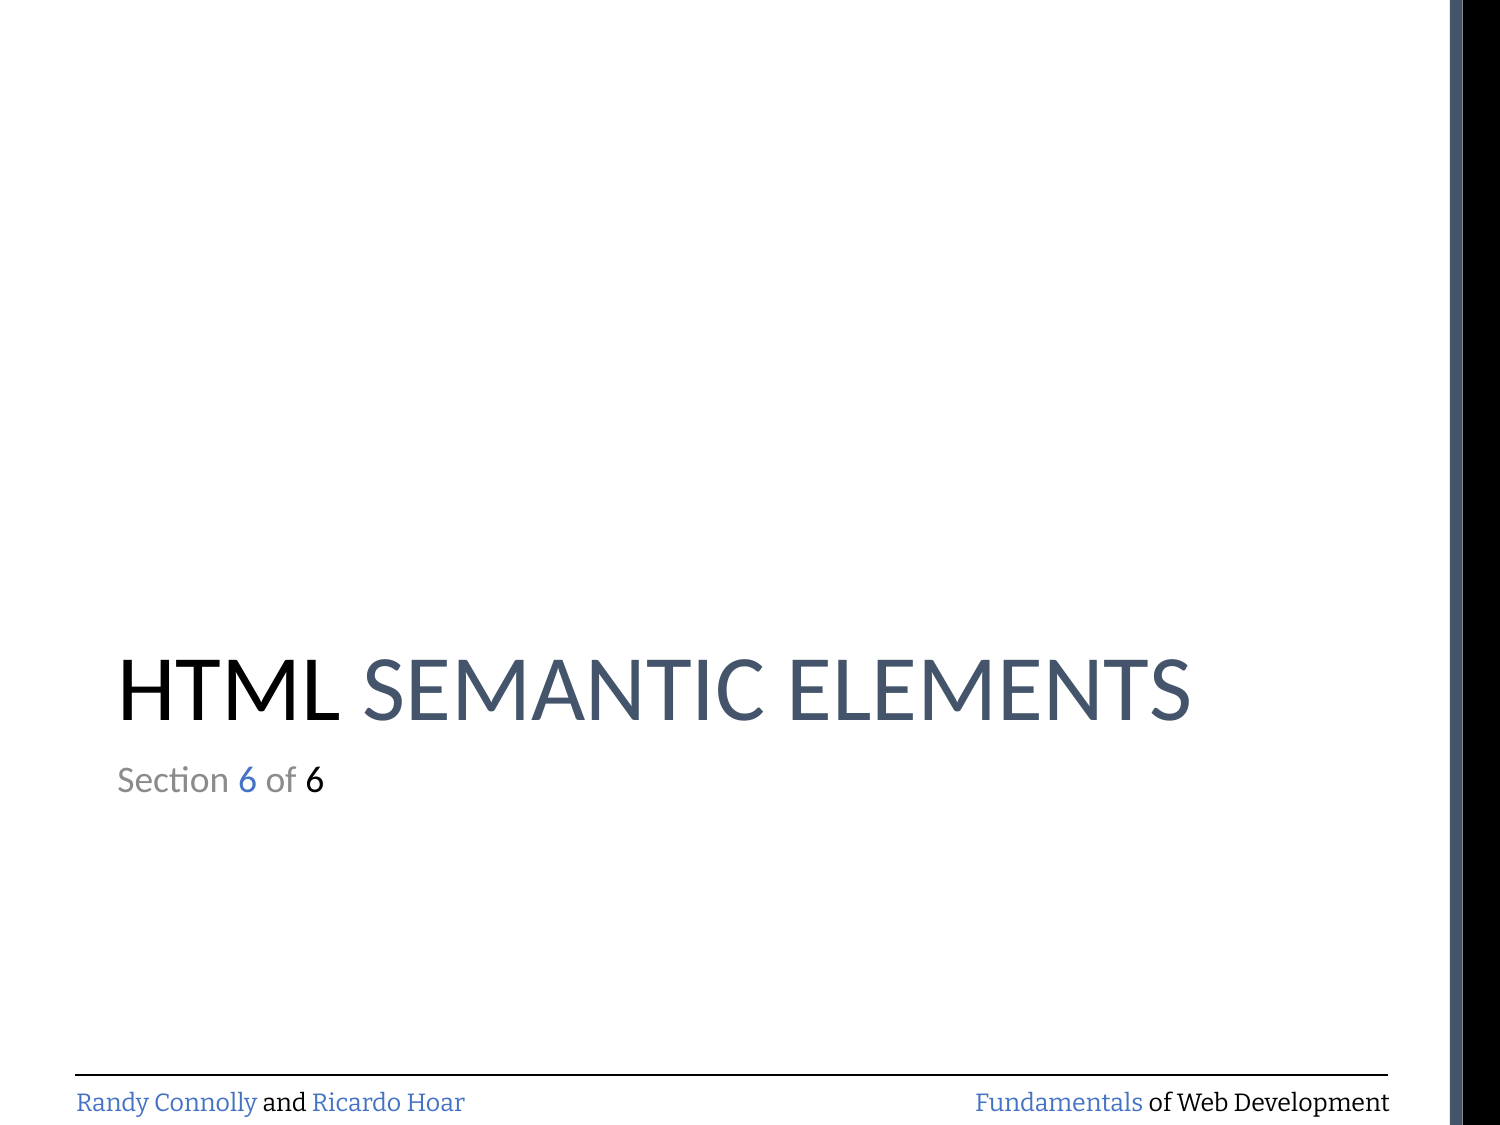

# HTML SEMANTIC ELEMENTS
Section 6 of 6